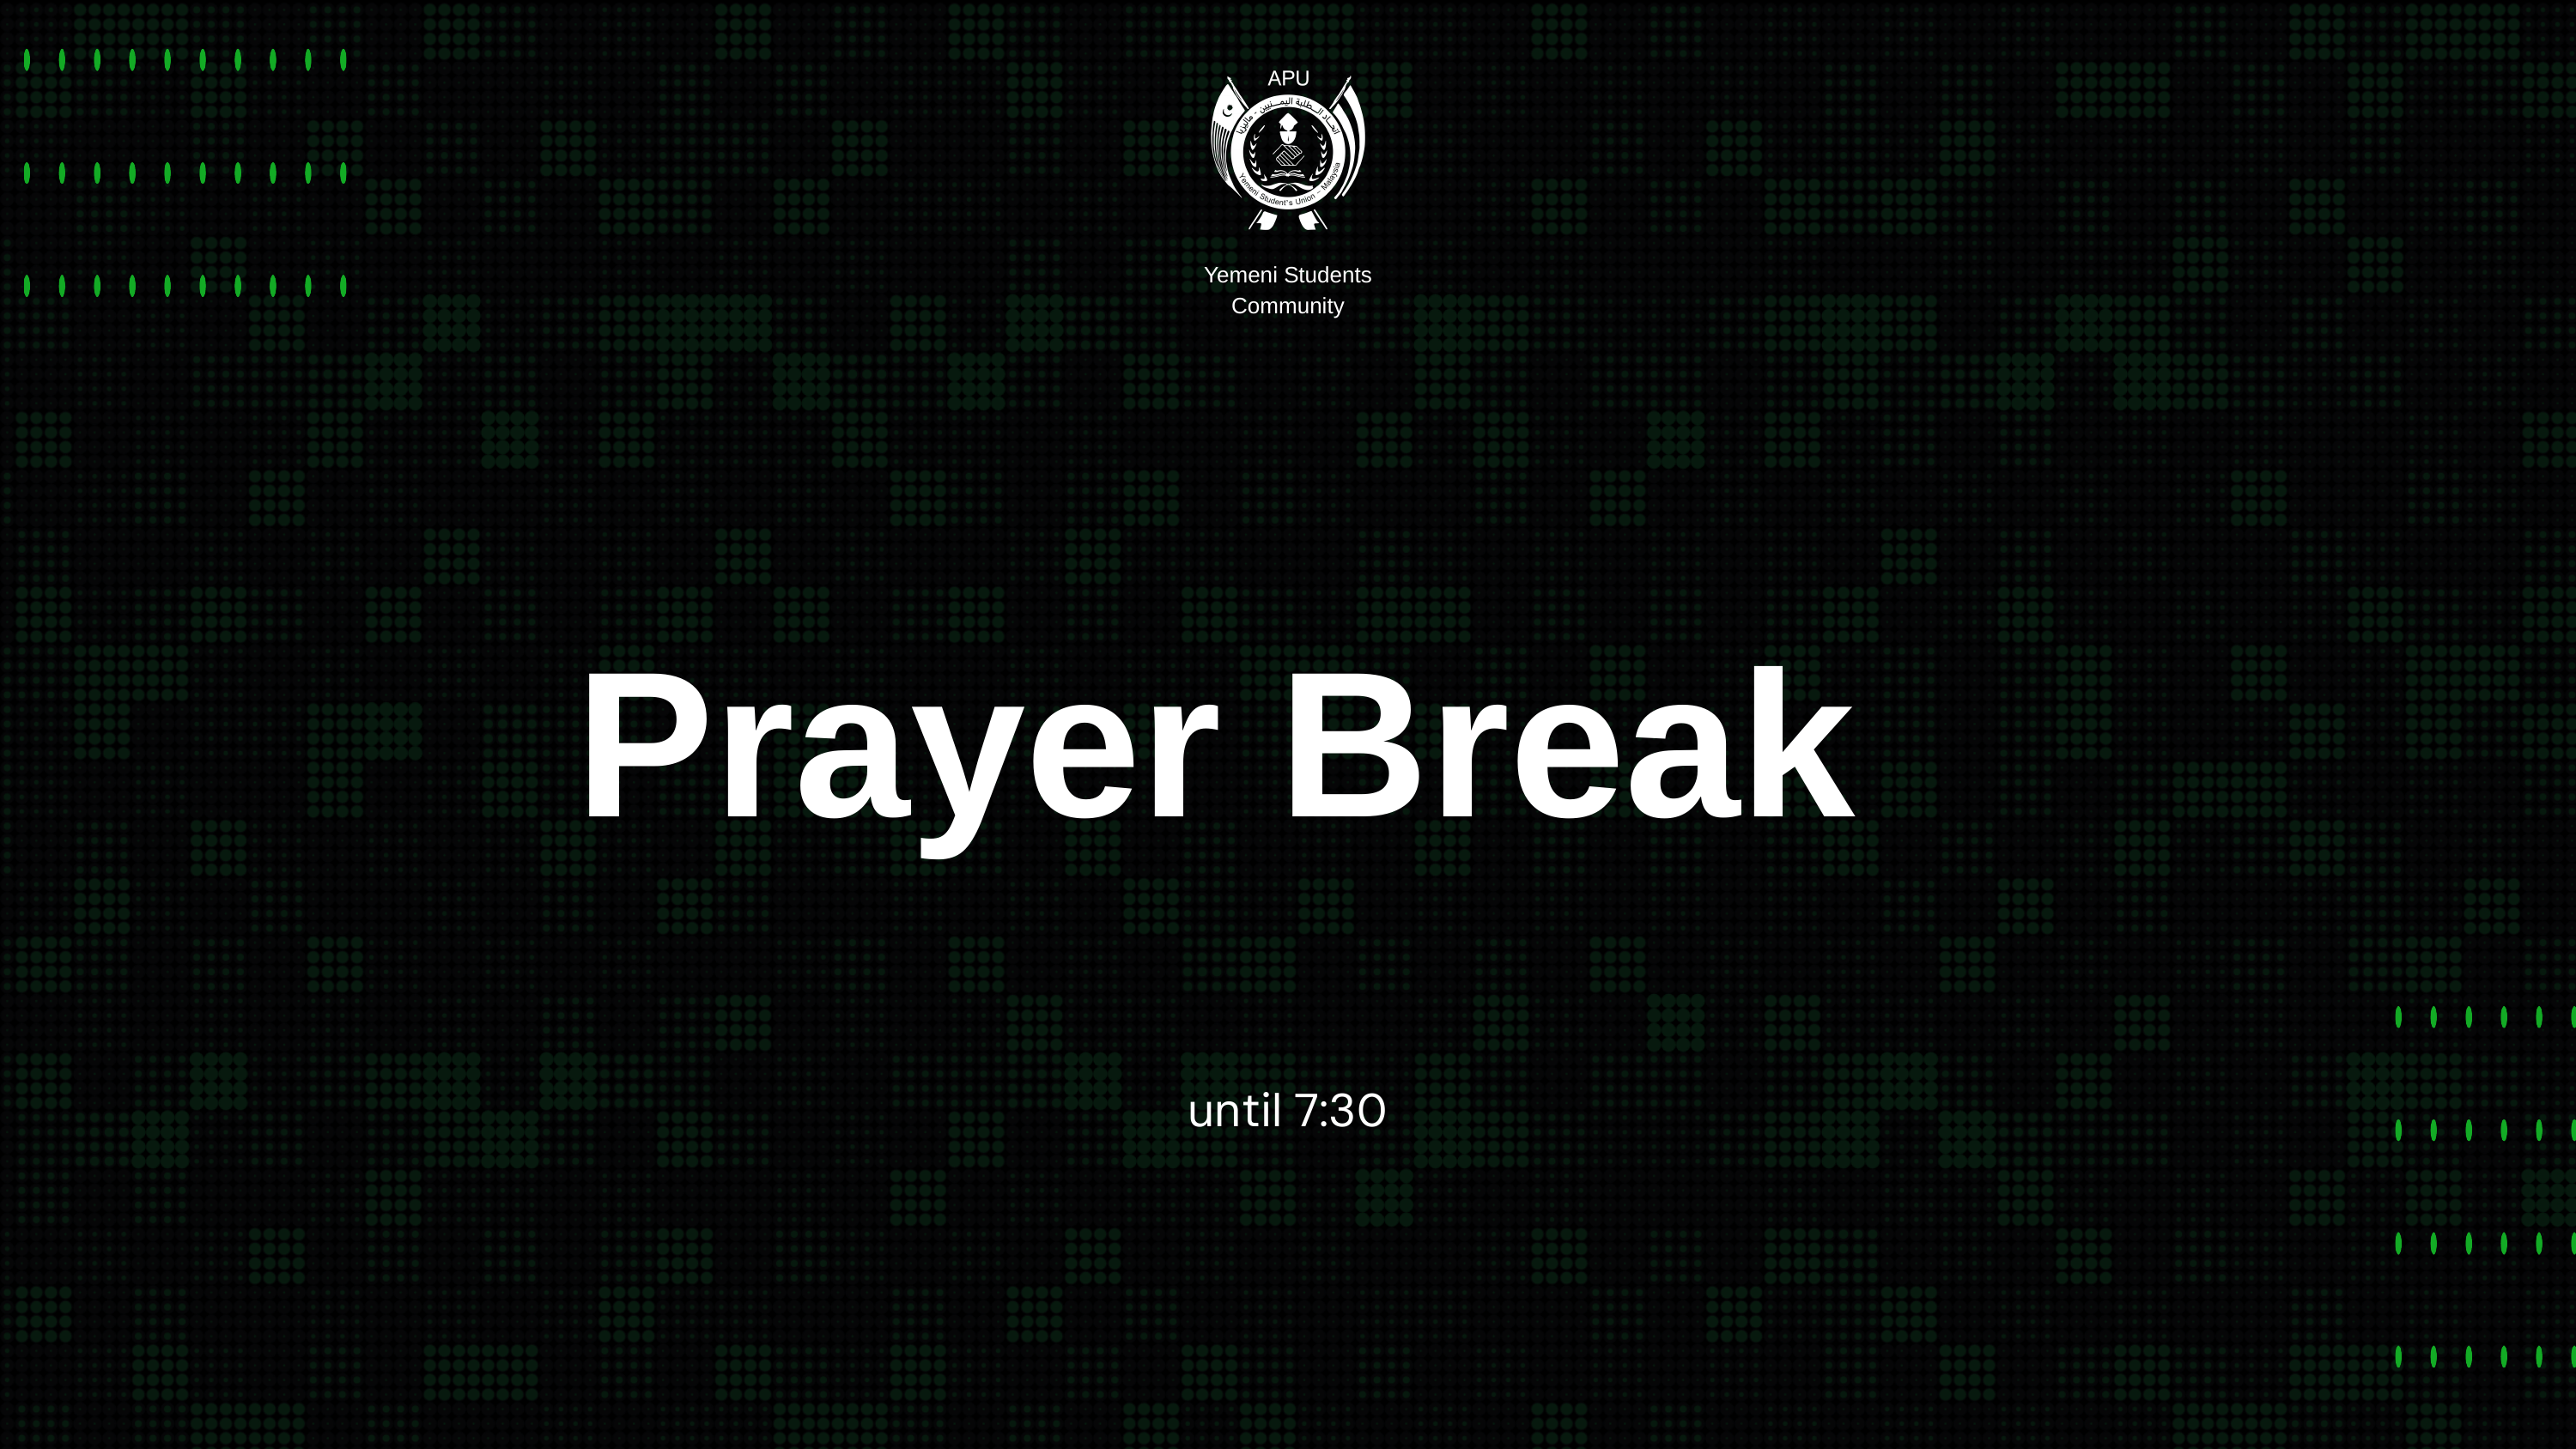

Yemeni Students Community
Prayer Break
until 7:30